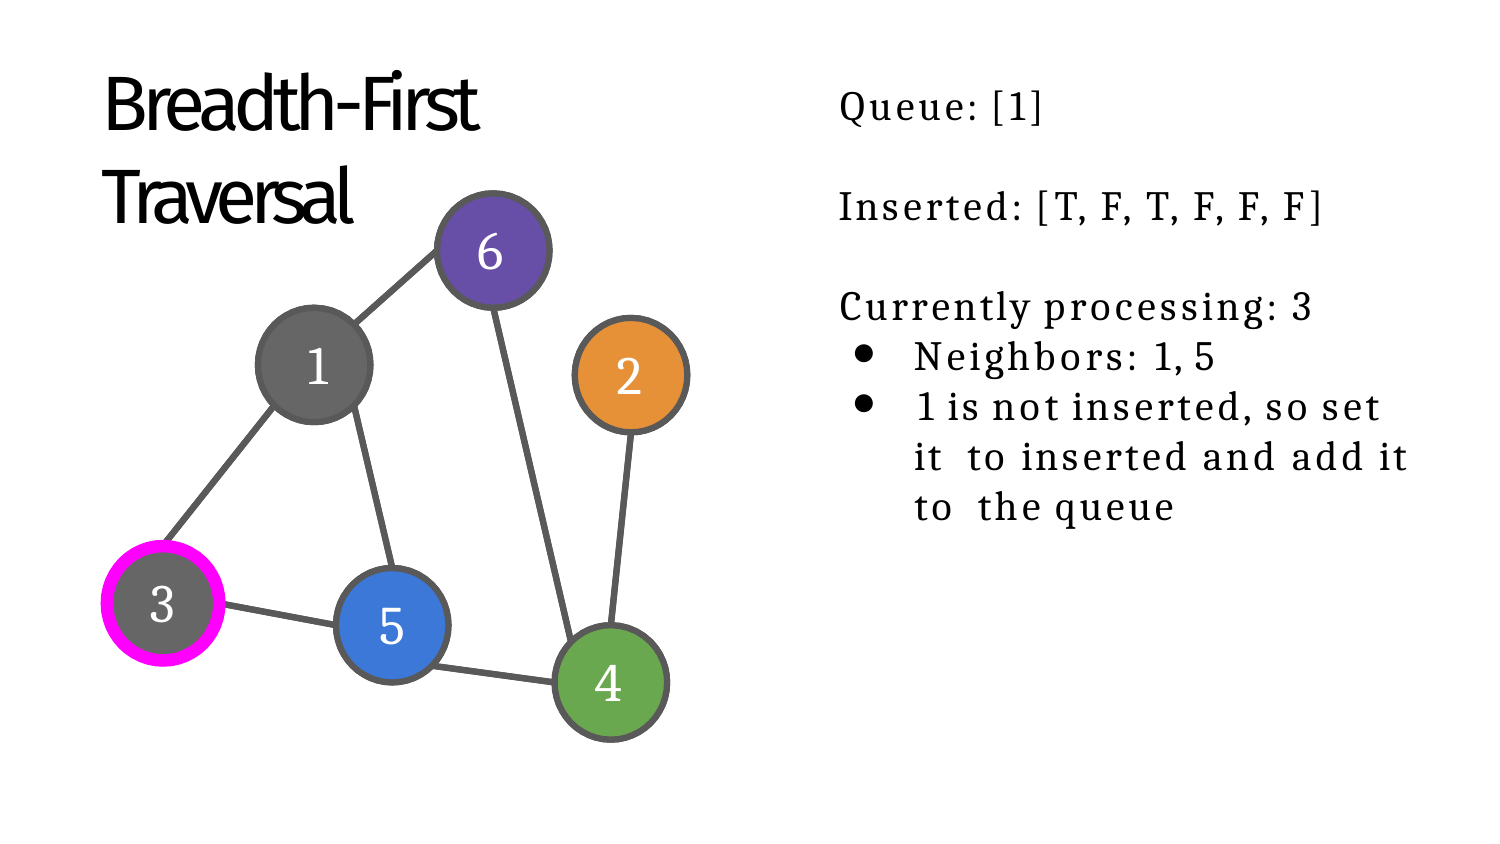

# Breadth-First Traversal
Queue: [1]
Inserted: [T, F, T, F, F, F]

6

Currently processing: 3
Neighbors: 1, 5
1 is not inserted, so set it  to inserted and add it to  the queue

1
2

3
5

4